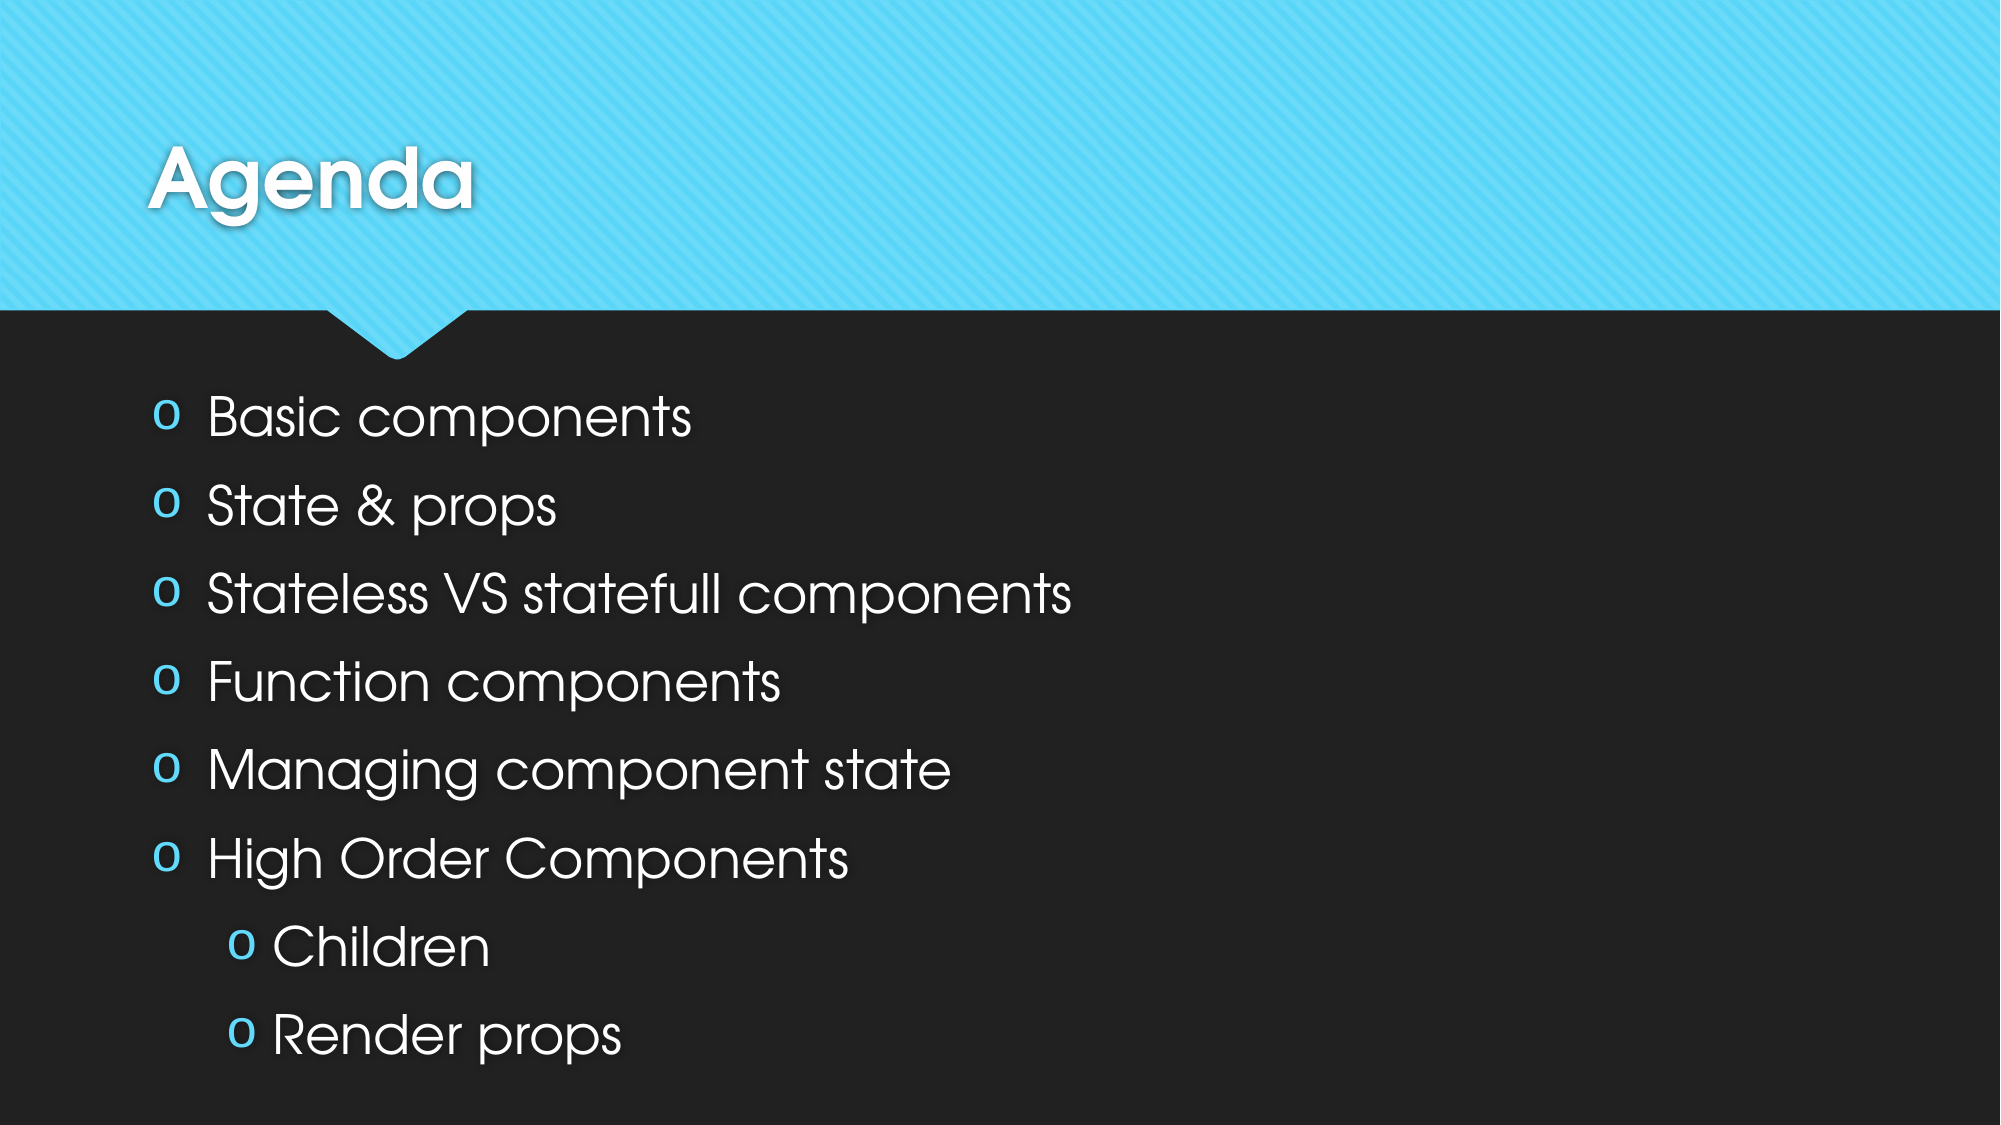

# Agenda

Basic components
State & props
Stateless VS statefull components
Function components
Managing component state
High Order Components
Children
Render props